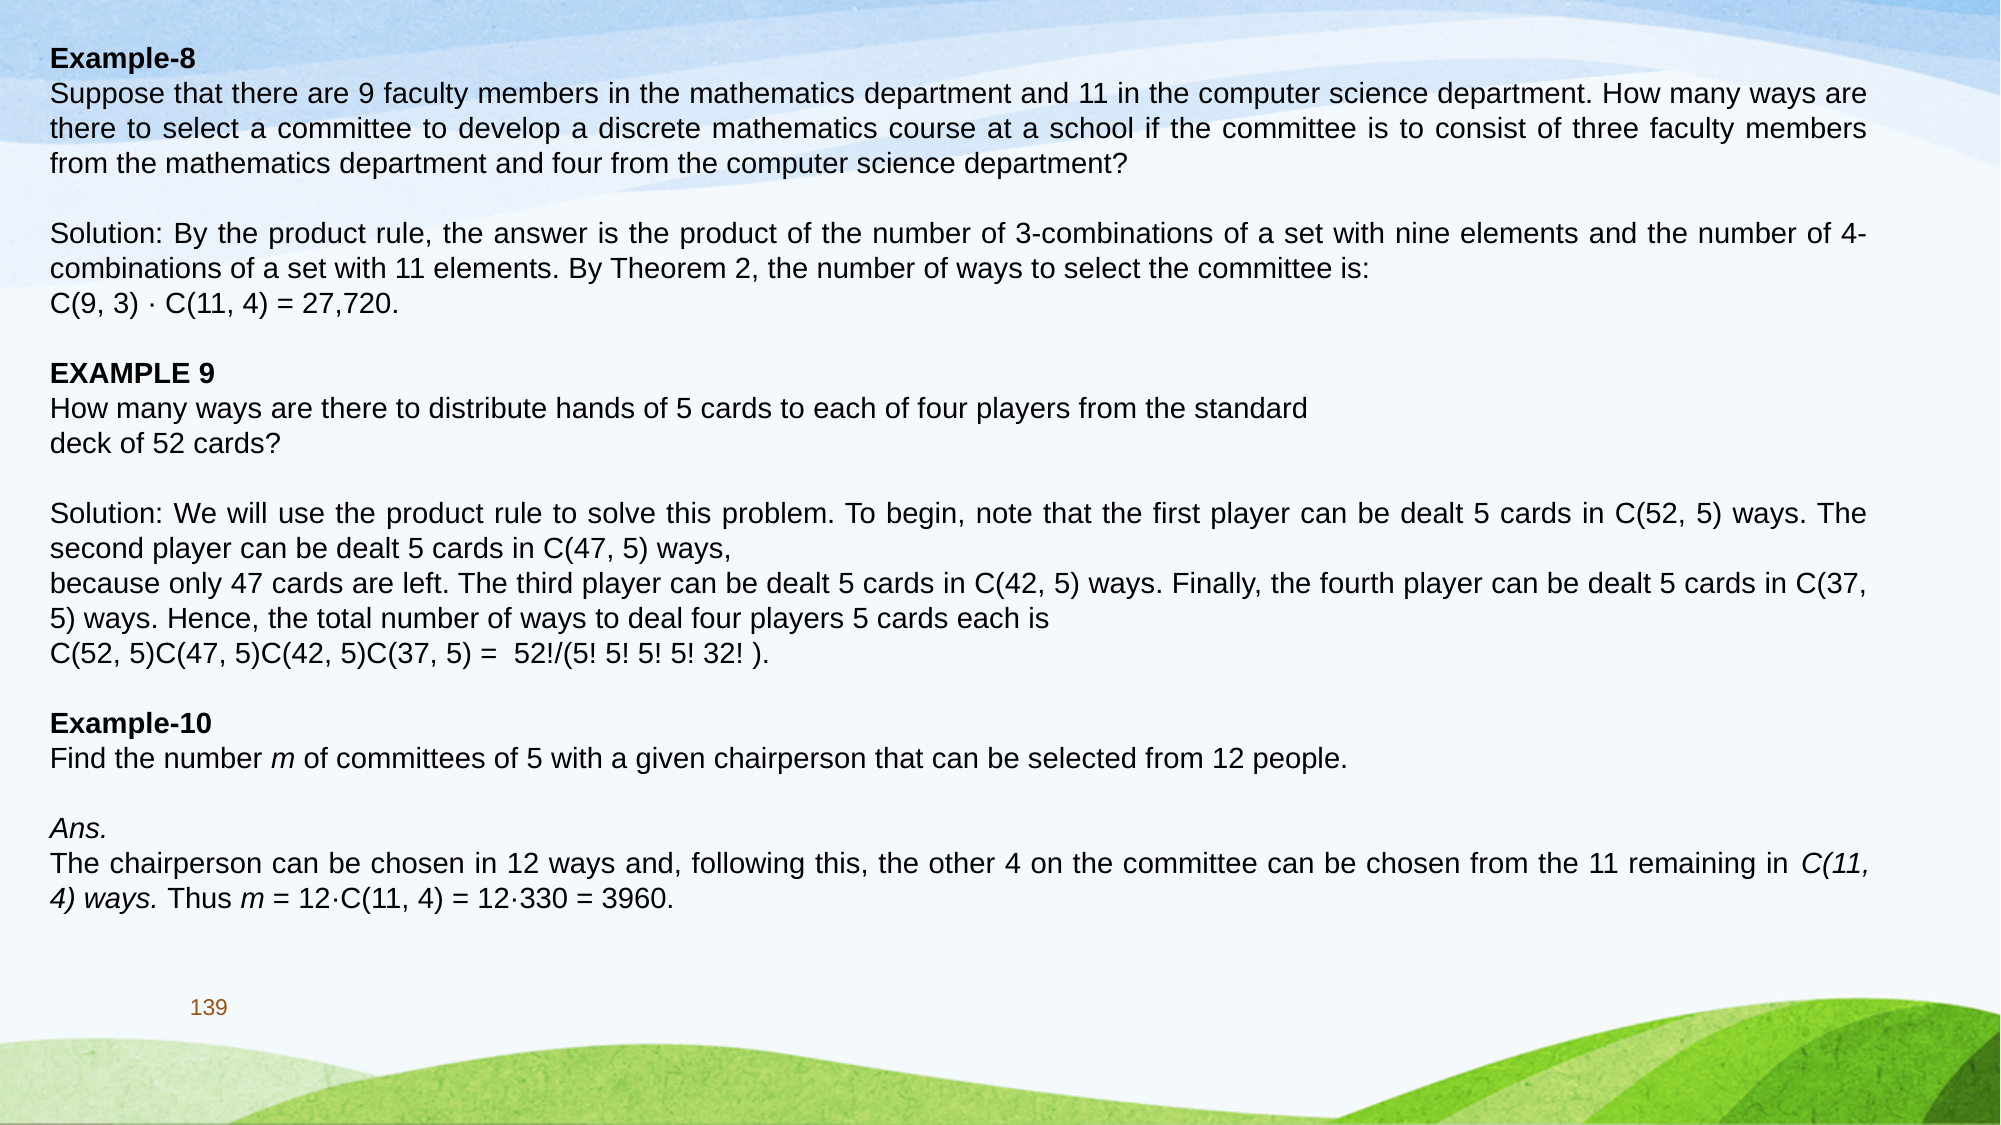

Example-8
Suppose that there are 9 faculty members in the mathematics department and 11 in the computer science department. How many ways are there to select a committee to develop a discrete mathematics course at a school if the committee is to consist of three faculty members from the mathematics department and four from the computer science department?

Solution: By the product rule, the answer is the product of the number of 3-combinations of a set with nine elements and the number of 4-combinations of a set with 11 elements. By Theorem 2, the number of ways to select the committee is:
C(9, 3) · C(11, 4) = 27,720.

EXAMPLE 9
How many ways are there to distribute hands of 5 cards to each of four players from the standard
deck of 52 cards?

Solution: We will use the product rule to solve this problem. To begin, note that the first player can be dealt 5 cards in C(52, 5) ways. The second player can be dealt 5 cards in C(47, 5) ways,
because only 47 cards are left. The third player can be dealt 5 cards in C(42, 5) ways. Finally, the fourth player can be dealt 5 cards in C(37, 5) ways. Hence, the total number of ways to deal four players 5 cards each is
C(52, 5)C(47, 5)C(42, 5)C(37, 5) =  52!/(5! 5! 5! 5! 32! ).

Example-10
Find the number m of committees of 5 with a given chairperson that can be selected from 12 people.

Ans.
The chairperson can be chosen in 12 ways and, following this, the other 4 on the committee can be chosen from the 11 remaining in C(11, 4) ways. Thus m = 12·C(11, 4) = 12·330 = 3960.

139